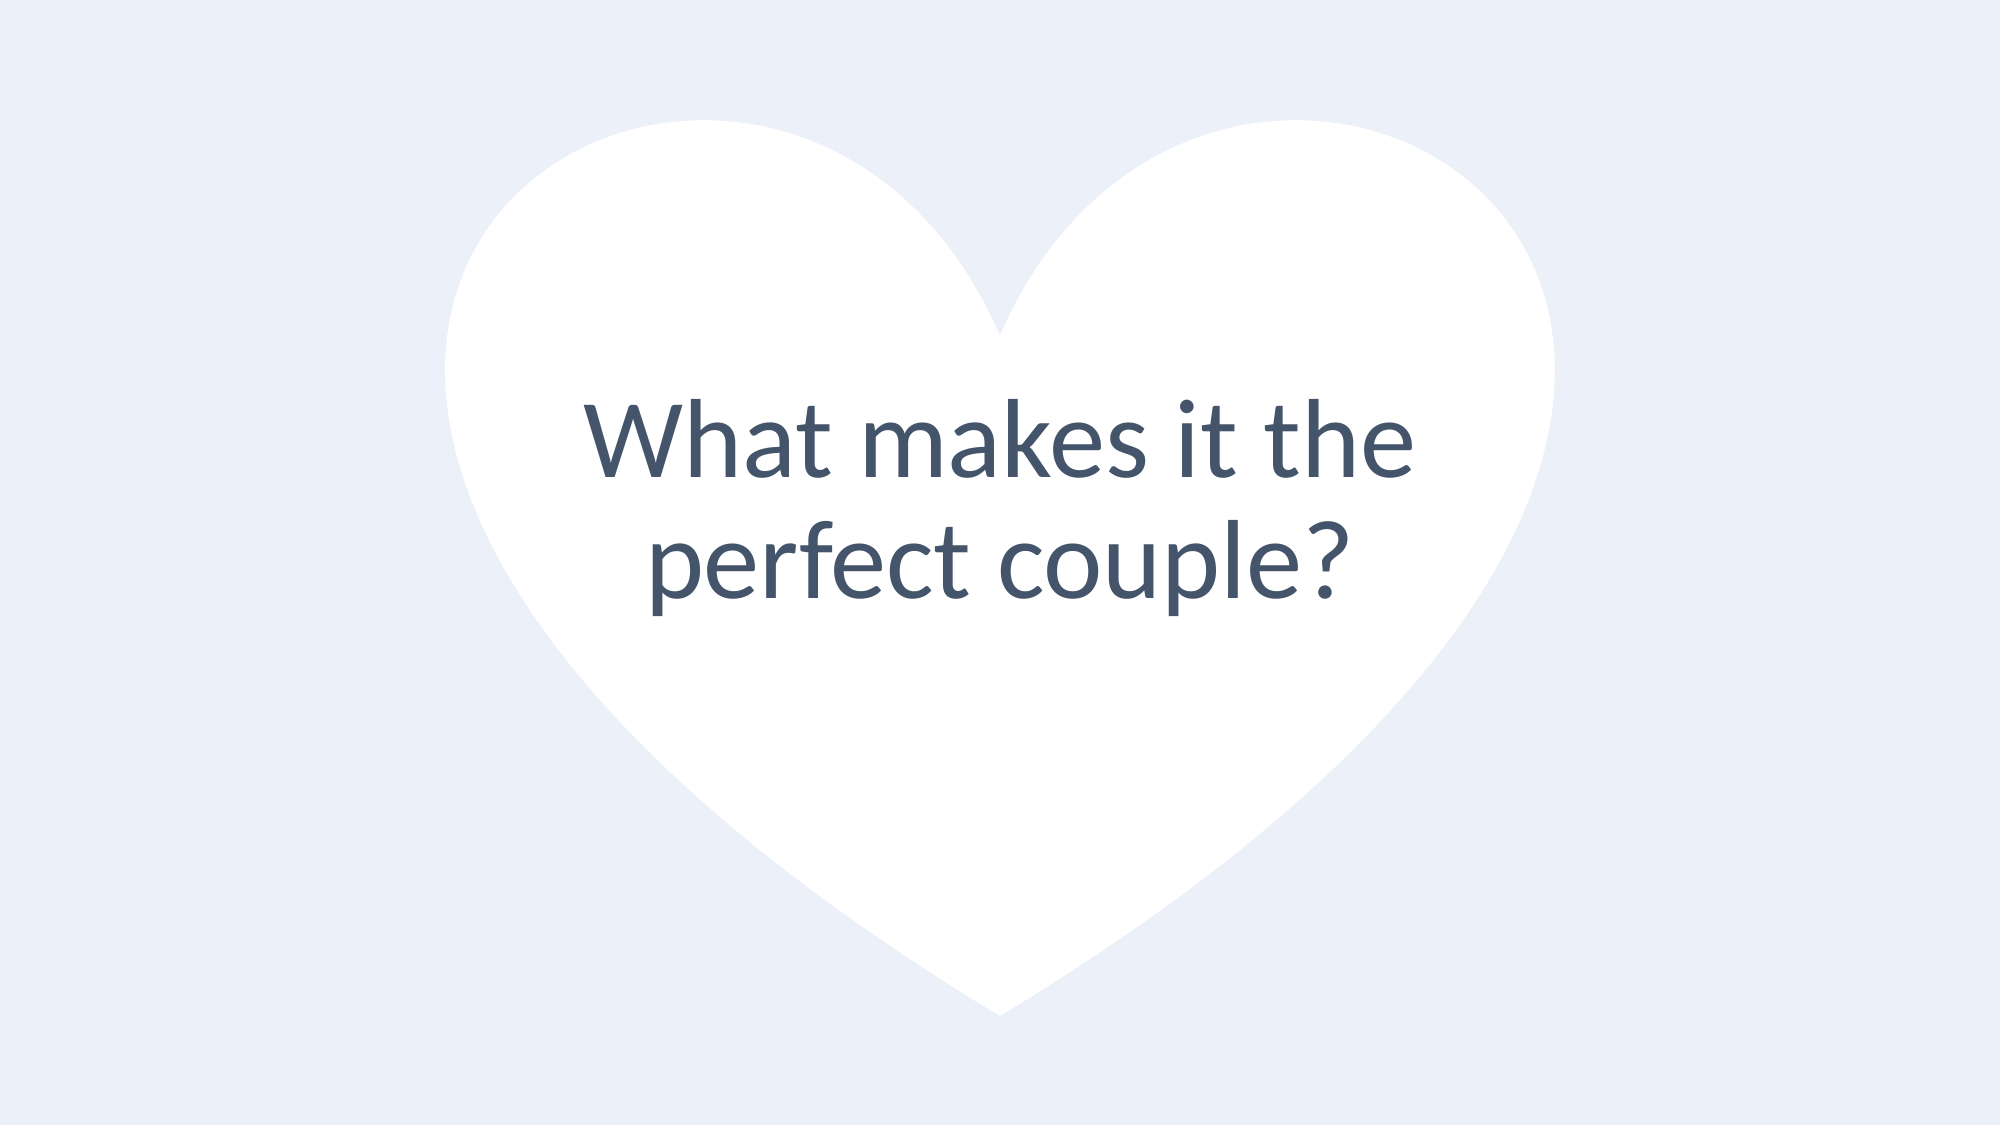

# What makes it the perfect couple?